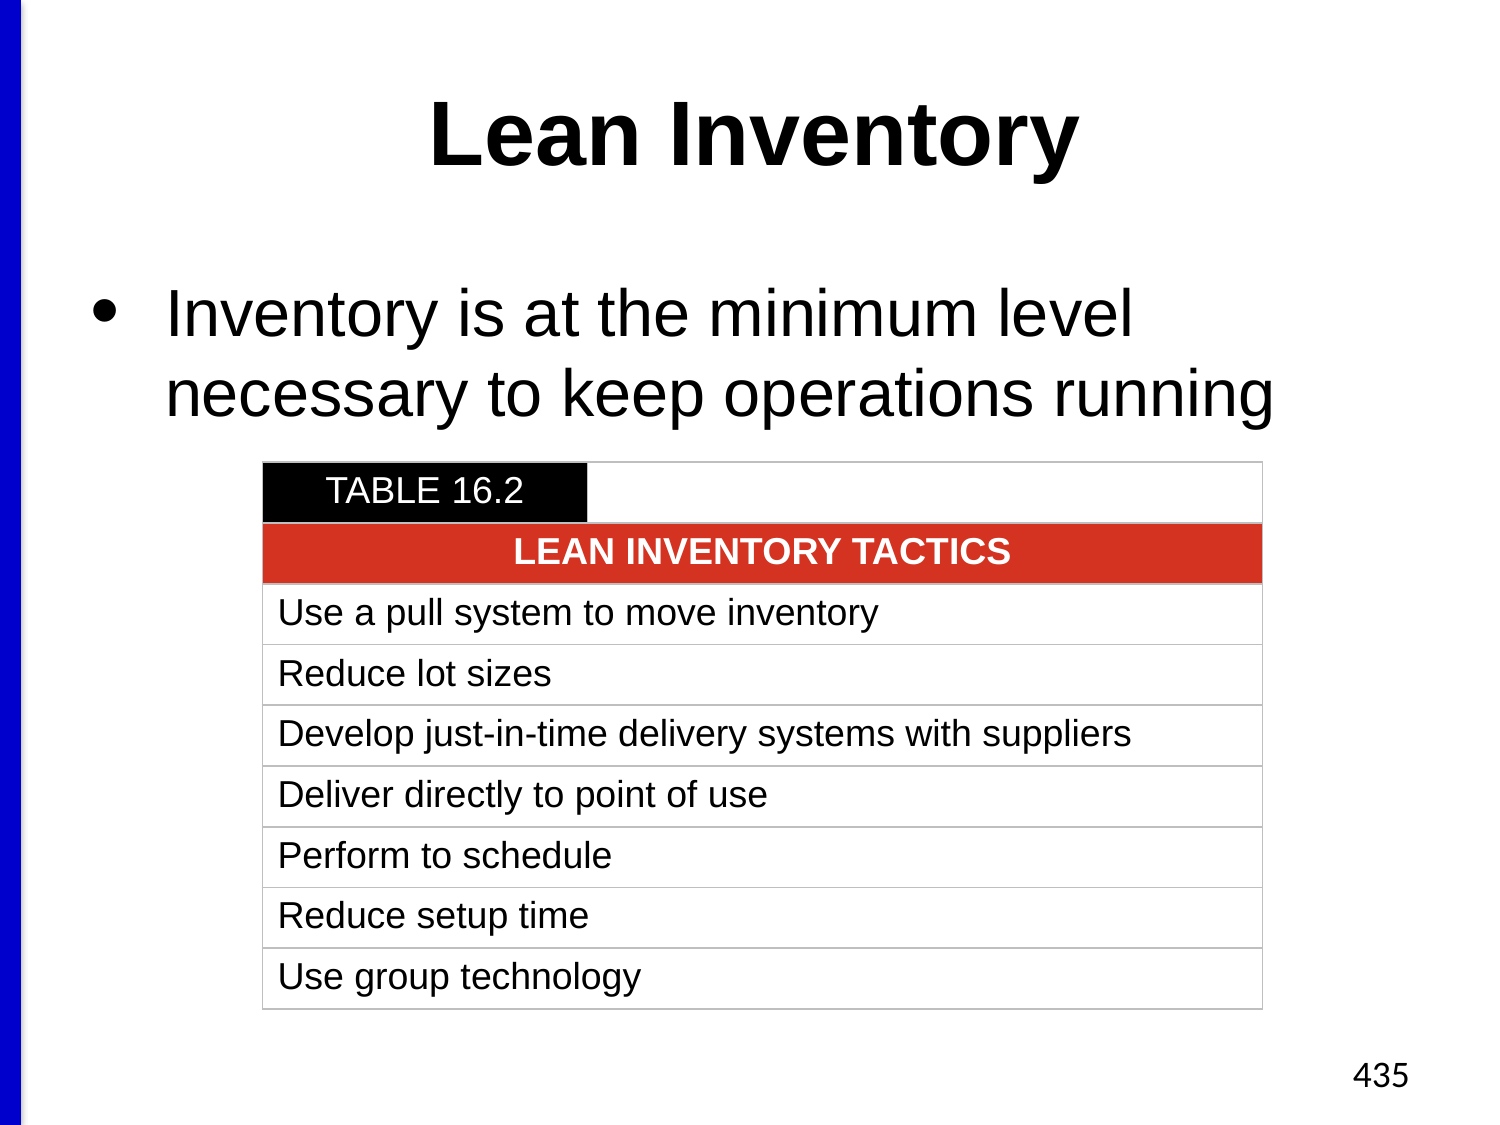

# Lean Inventory
Inventory is at the minimum level necessary to keep operations running
| TABLE 16.2 |  |
| --- | --- |
| LEAN INVENTORY TACTICS |  |
| Use a pull system to move inventory |  |
| Reduce lot sizes |  |
| Develop just-in-time delivery systems with suppliers |  |
| Deliver directly to point of use |  |
| Perform to schedule |  |
| Reduce setup time |  |
| Use group technology |  |
435